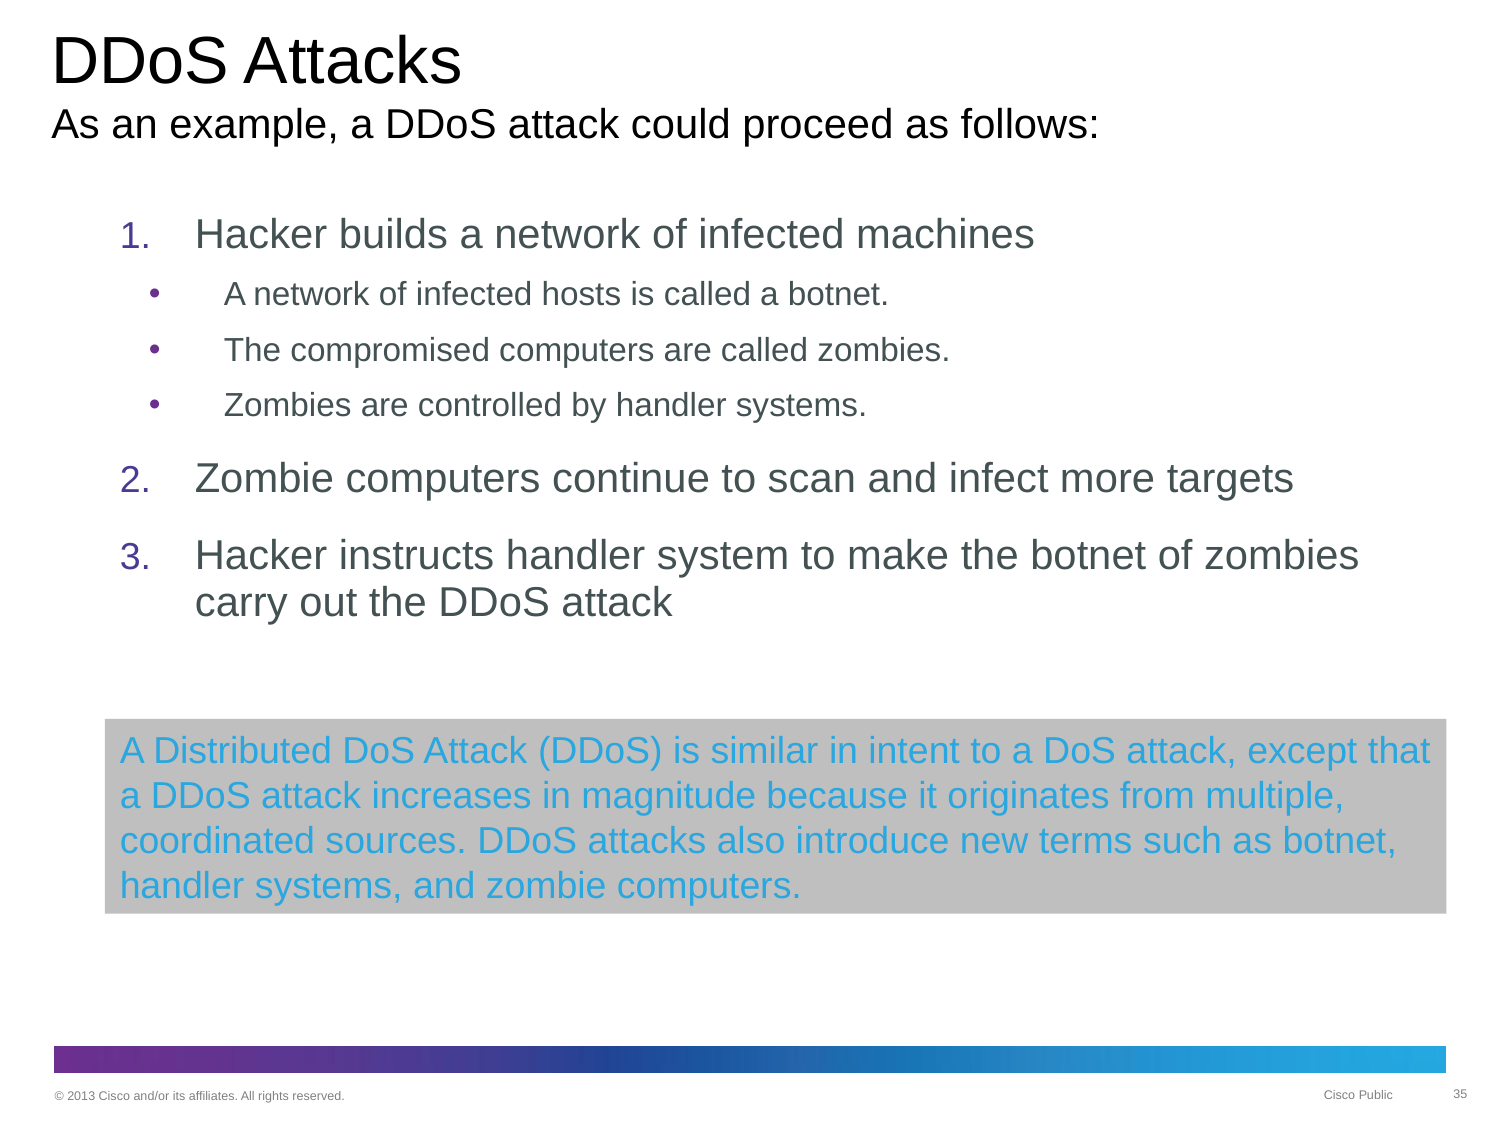

# DDoS Attacks As an example, a DDoS attack could proceed as follows:
Hacker builds a network of infected machines
A network of infected hosts is called a botnet.
The compromised computers are called zombies.
Zombies are controlled by handler systems.
Zombie computers continue to scan and infect more targets
Hacker instructs handler system to make the botnet of zombies carry out the DDoS attack
A Distributed DoS Attack (DDoS) is similar in intent to a DoS attack, except that a DDoS attack increases in magnitude because it originates from multiple, coordinated sources. DDoS attacks also introduce new terms such as botnet, handler systems, and zombie computers.